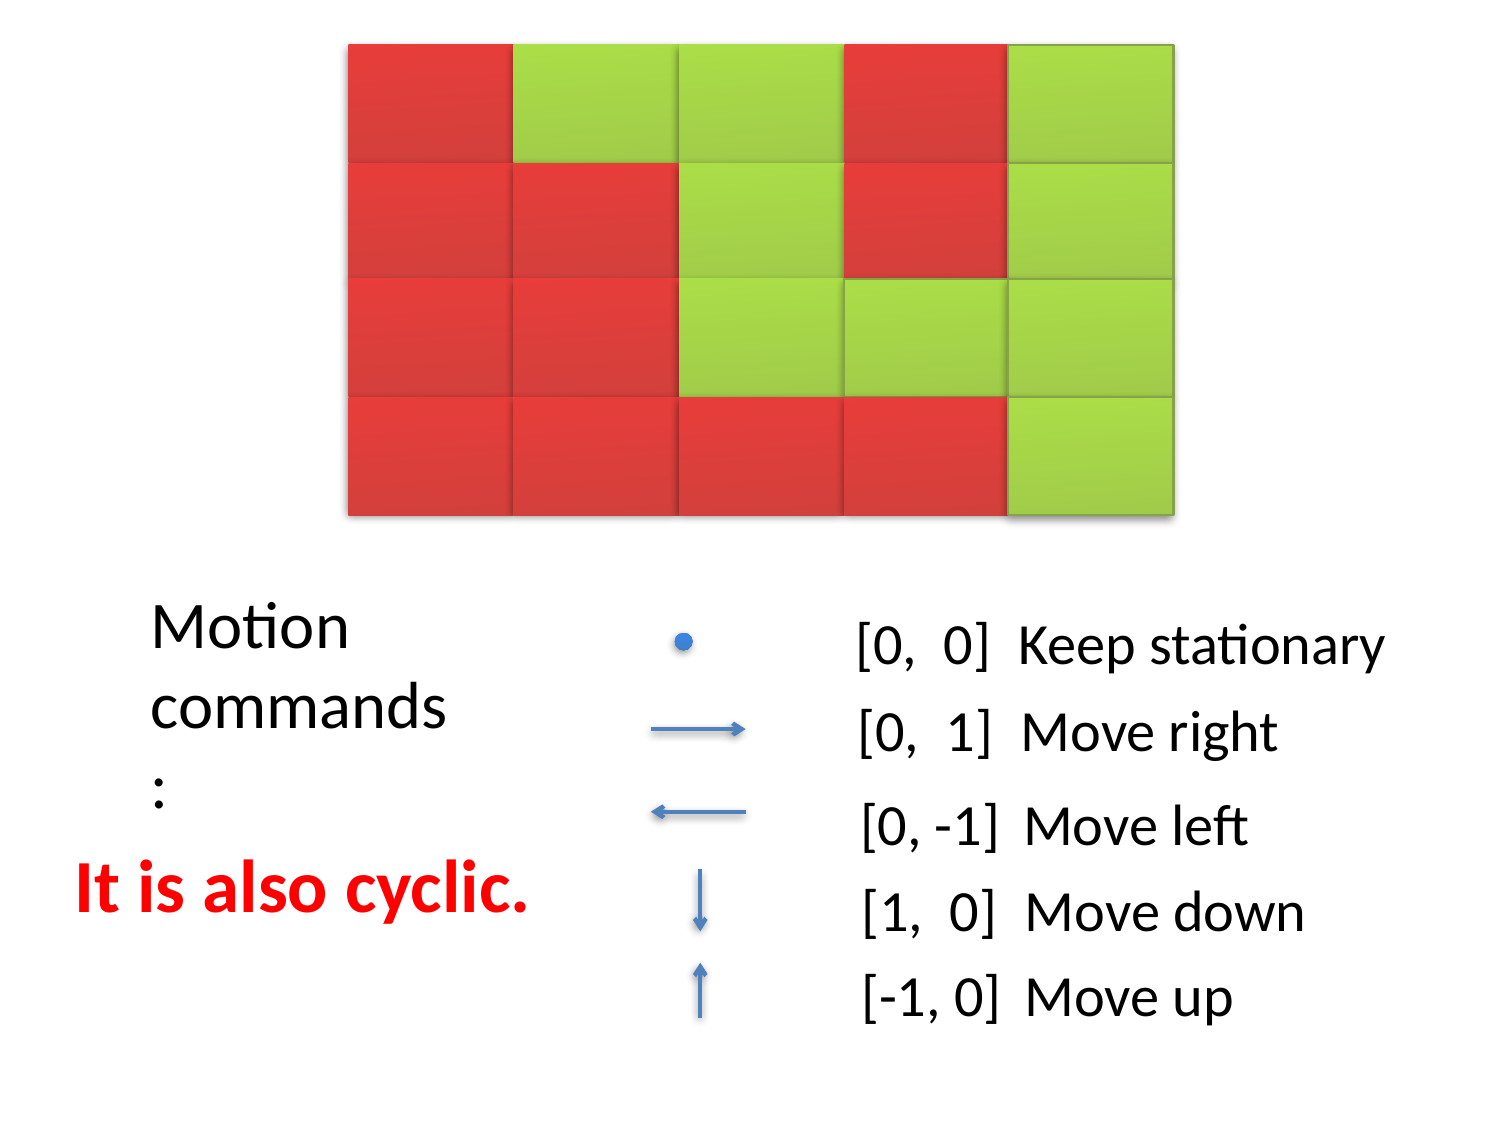

Motion commands:
[0,  0]	 Keep stationary

[0,  1]	 Move right
[0, -1]	 Move left
It is also cyclic.
[1,  0]	 Move down
[-1, 0]	 Move up